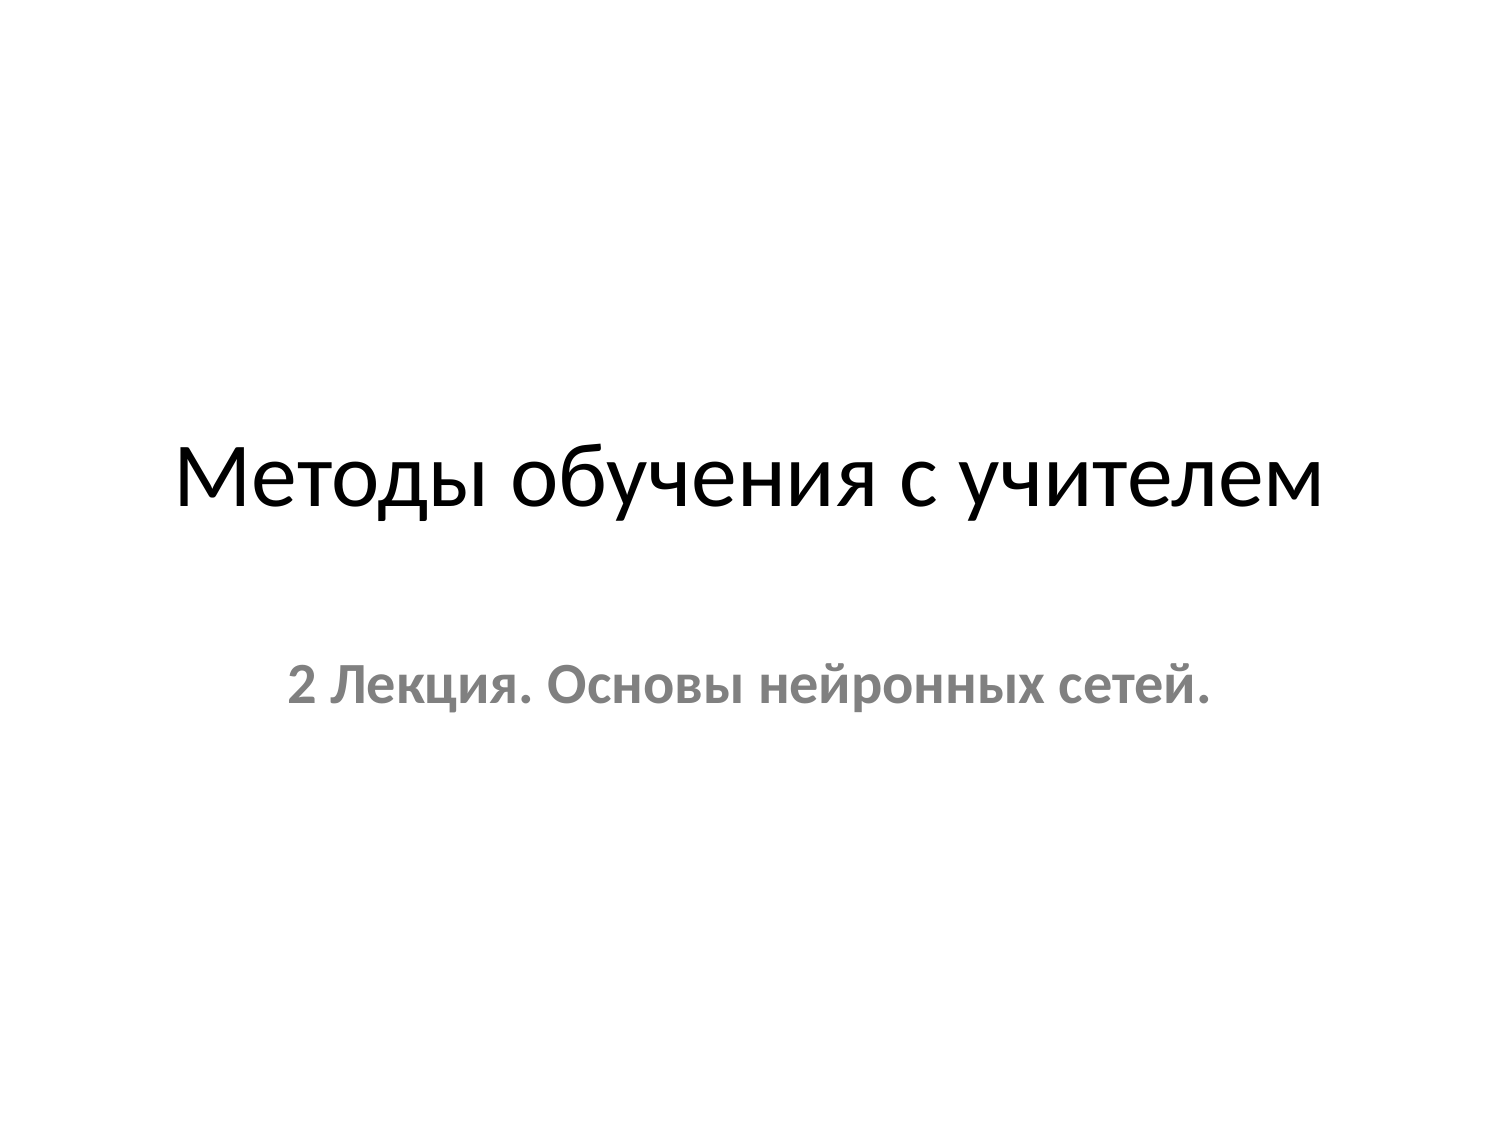

# Методы обучения с учителем
2 Лекция. Основы нейронных сетей.